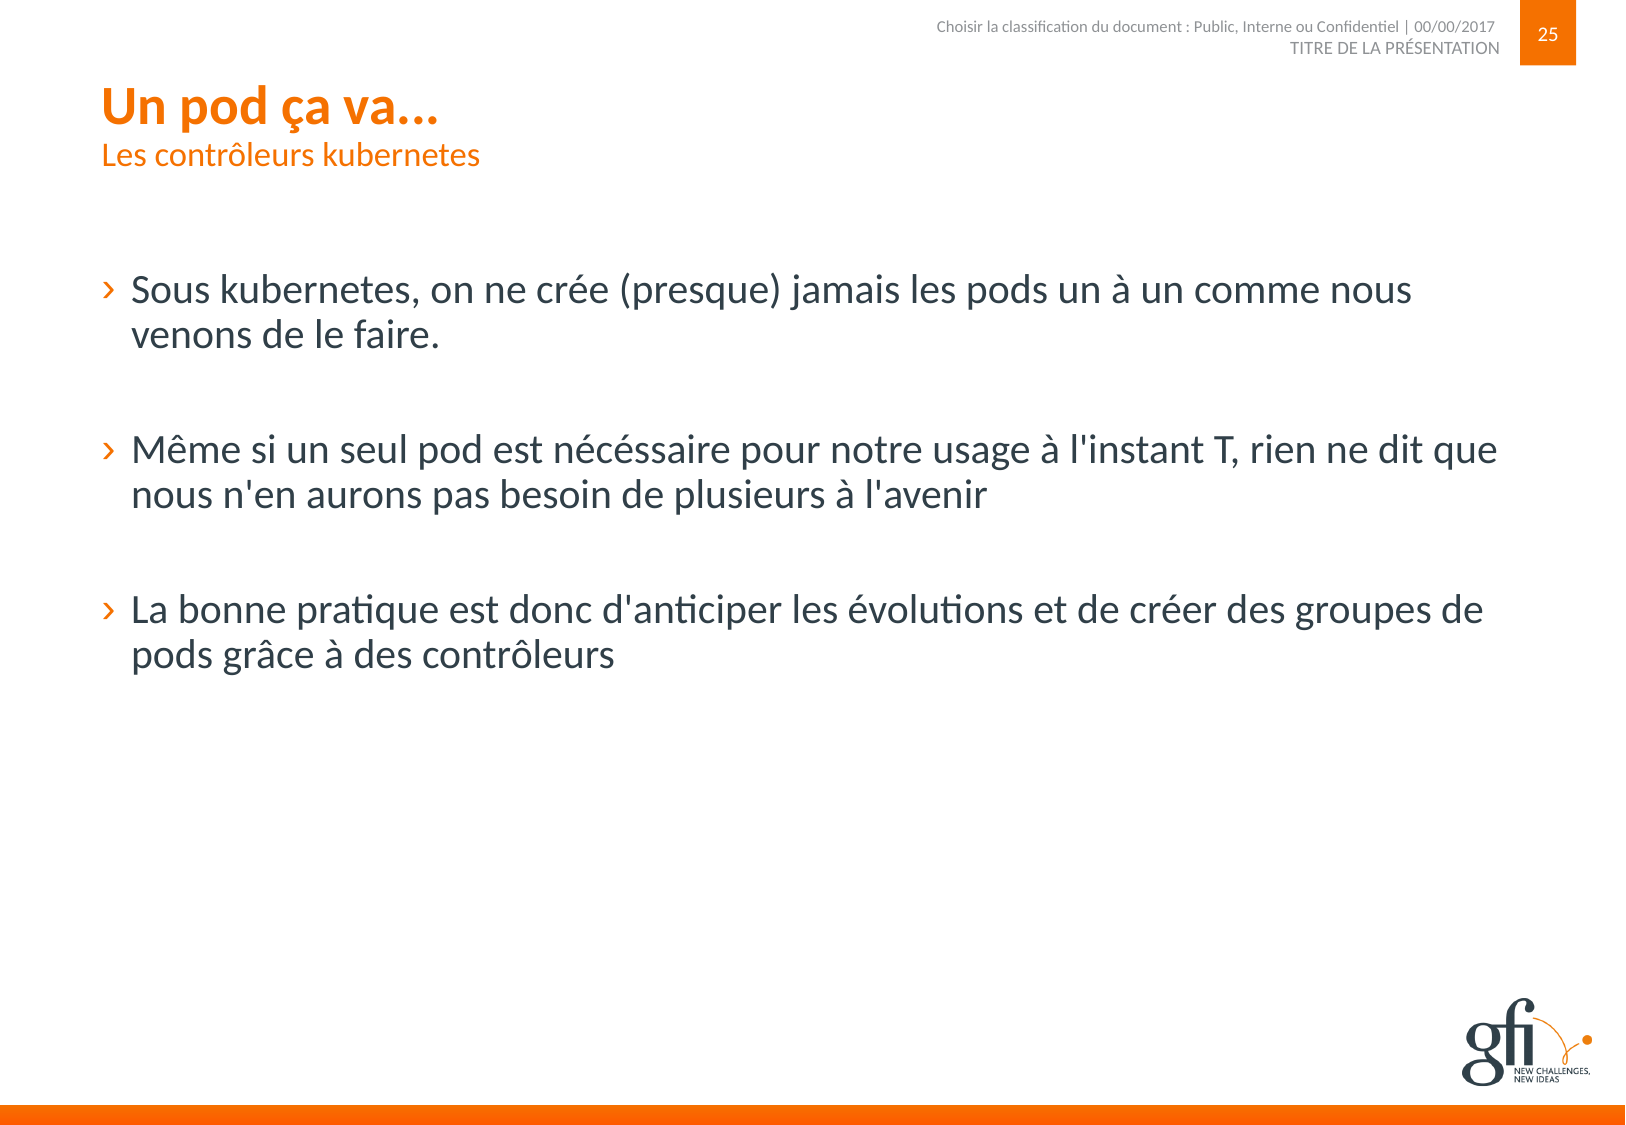

25
TITRE DE LA PRÉSENTATION
Choisir la classification du document : Public, Interne ou Confidentiel | 00/00/2017
# Un pod ça va... Les contrôleurs kubernetes

Sous kubernetes, on ne crée (presque) jamais les pods un à un comme nous venons de le faire.

Même si un seul pod est nécéssaire pour notre usage à l'instant T, rien ne dit que nous n'en aurons pas besoin de plusieurs à l'avenir

La bonne pratique est donc d'anticiper les évolutions et de créer des groupes de pods grâce à des contrôleurs